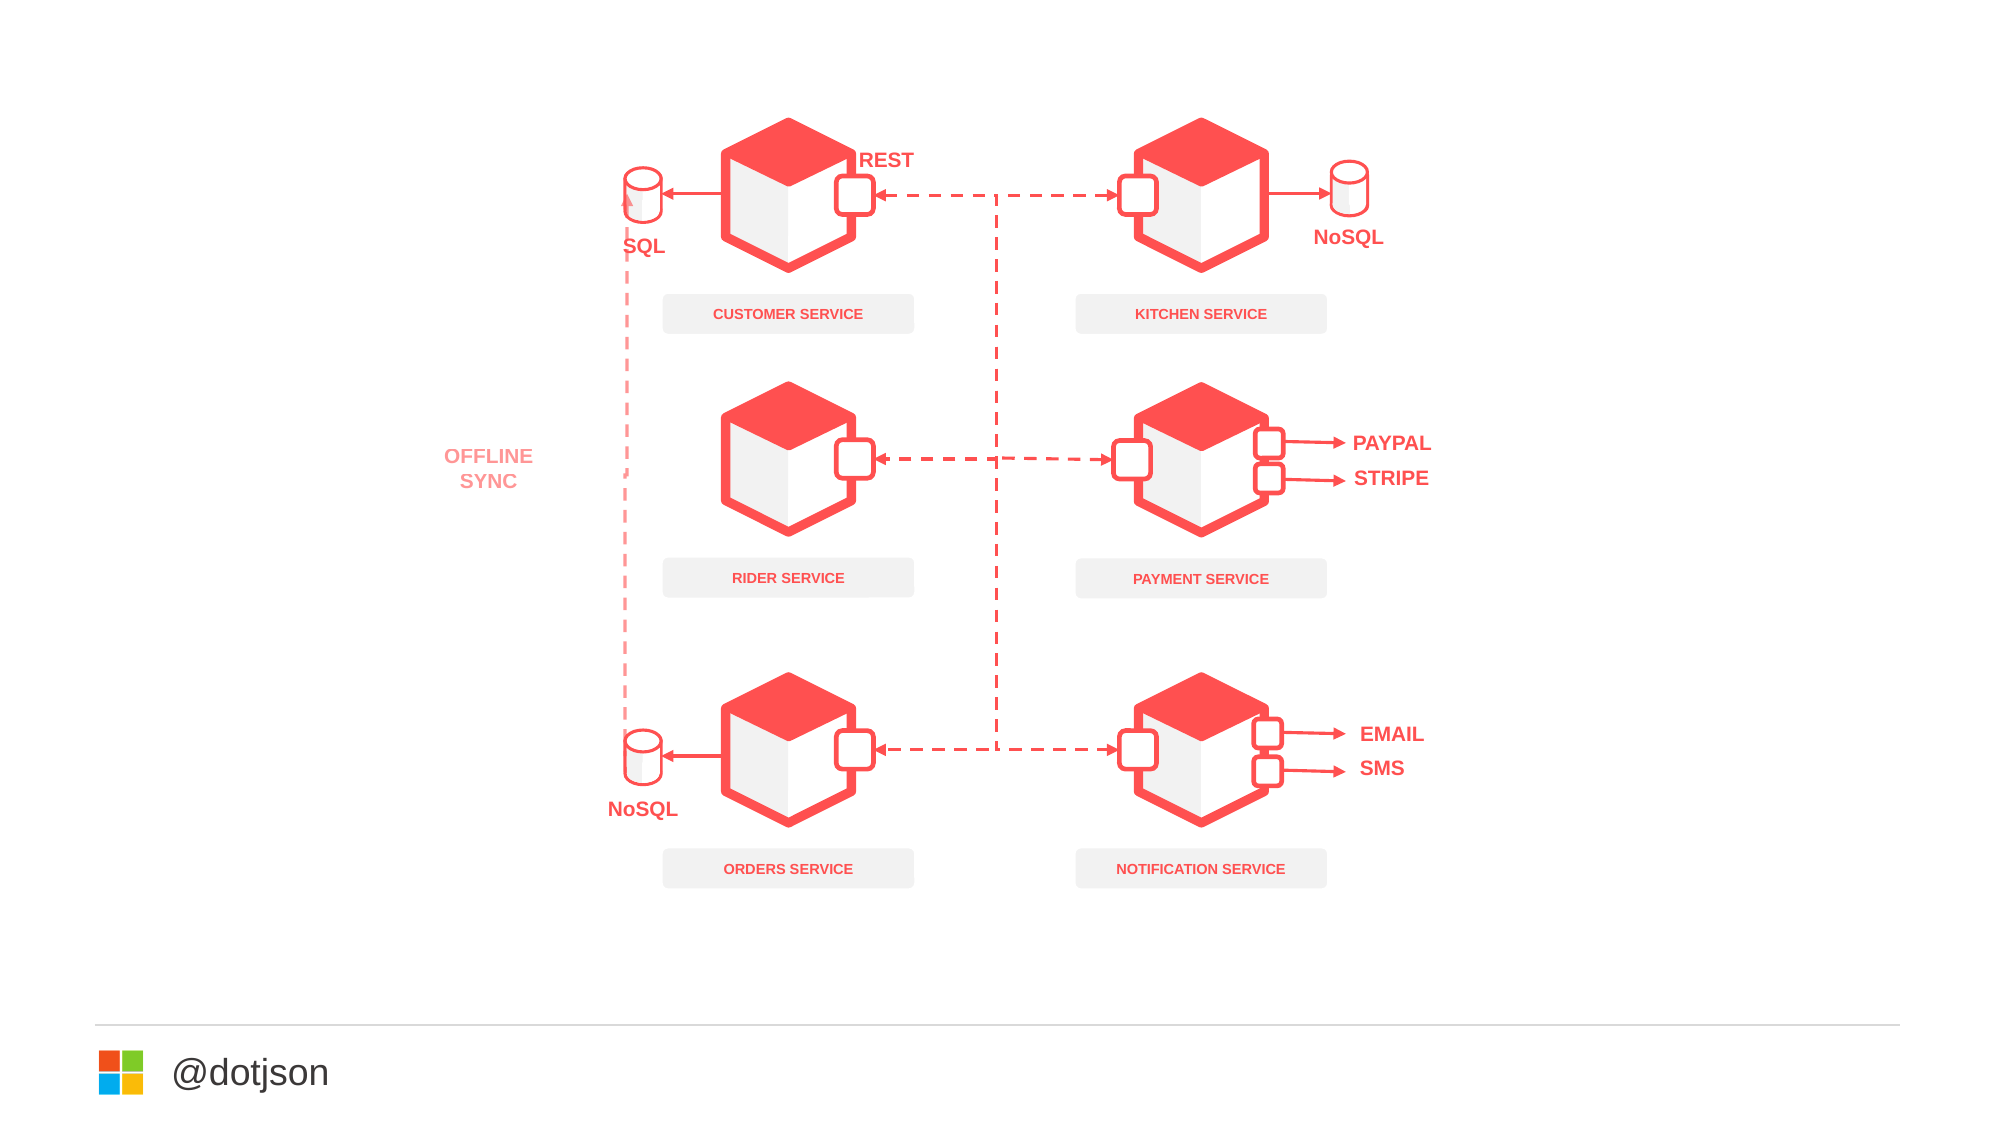

CUSTOMER SERVICE

KITCHEN SERVICE
REST

RIDER SERVICE

PAYMENT SERVICE
PAYPAL

STRIPE

ORDERS SERVICE

NOTIFICATION SERVICE

SQL
NoSQL

OFFLINE
SYNC

NoSQL
EMAIL
SMS